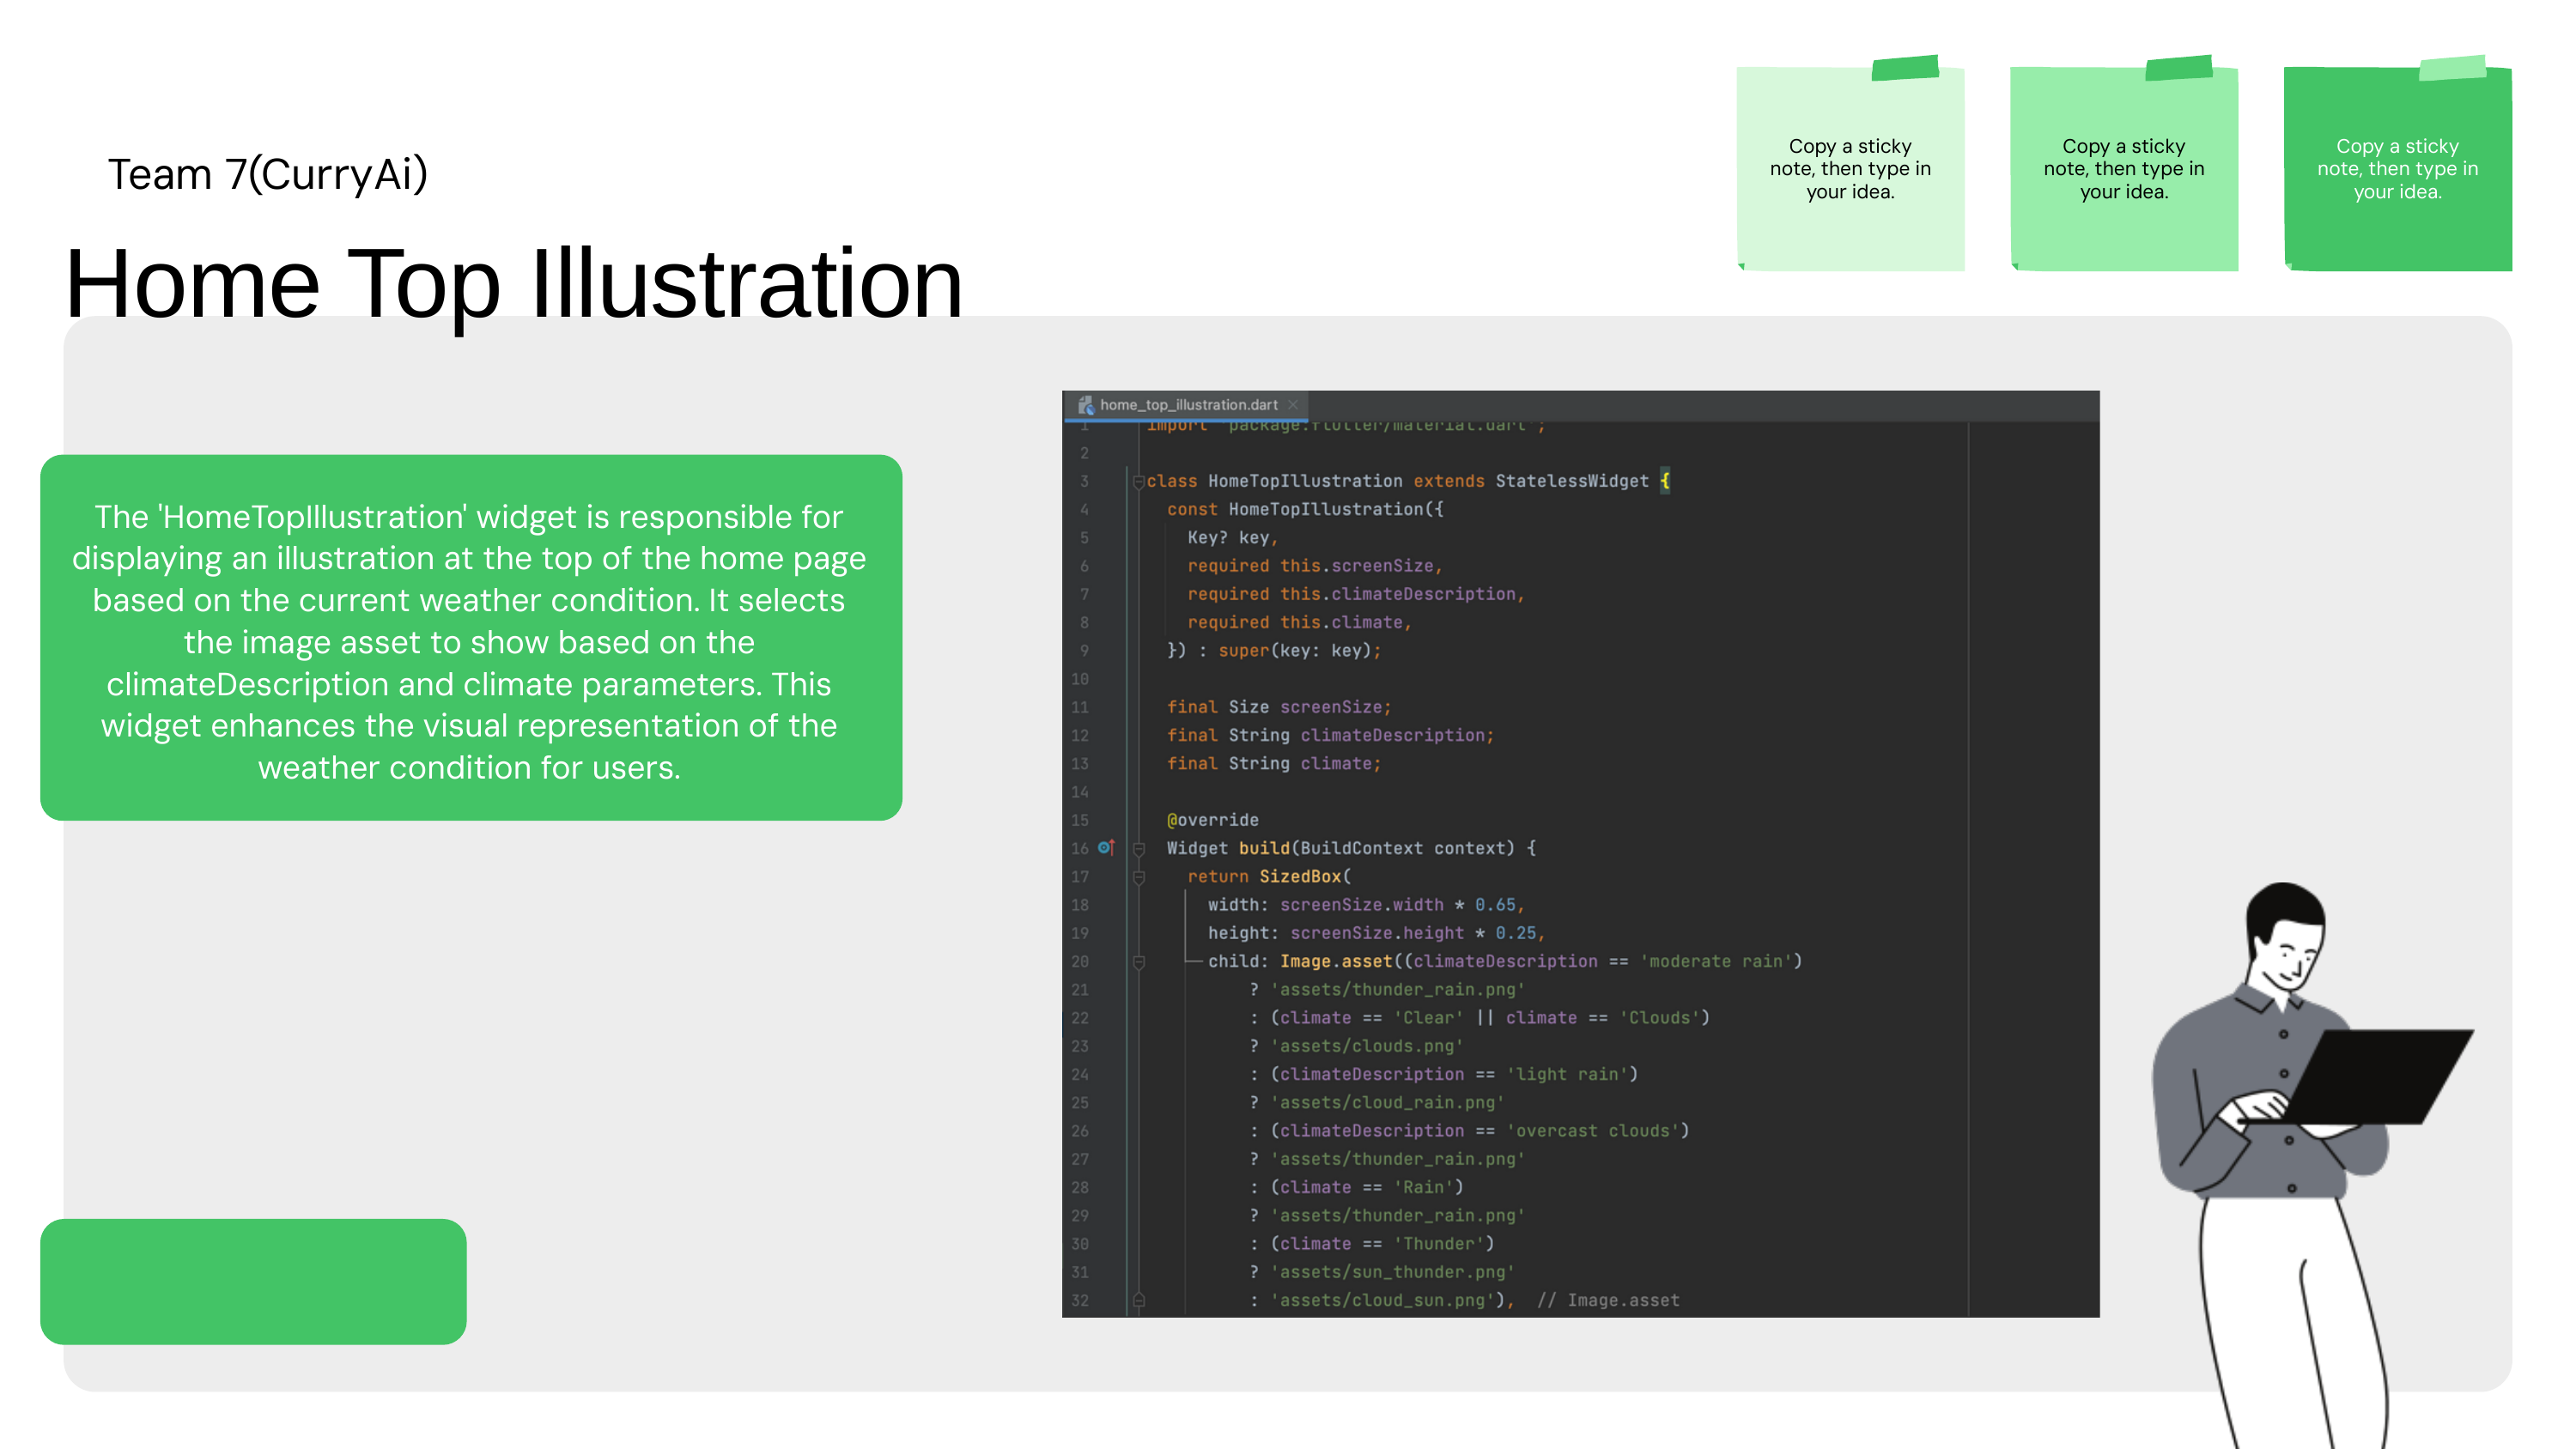

Copy a sticky note, then type in your idea.

Copy a sticky note, then type in your idea.

Copy a sticky note, then type in your idea.
Team 7(CurryAi)
Home Top Illustration

The 'HomeTopIllustration' widget is responsible for displaying an illustration at the top of the home page based on the current weather condition. It selects the image asset to show based on the climateDescription and climate parameters. This widget enhances the visual representation of the weather condition for users.